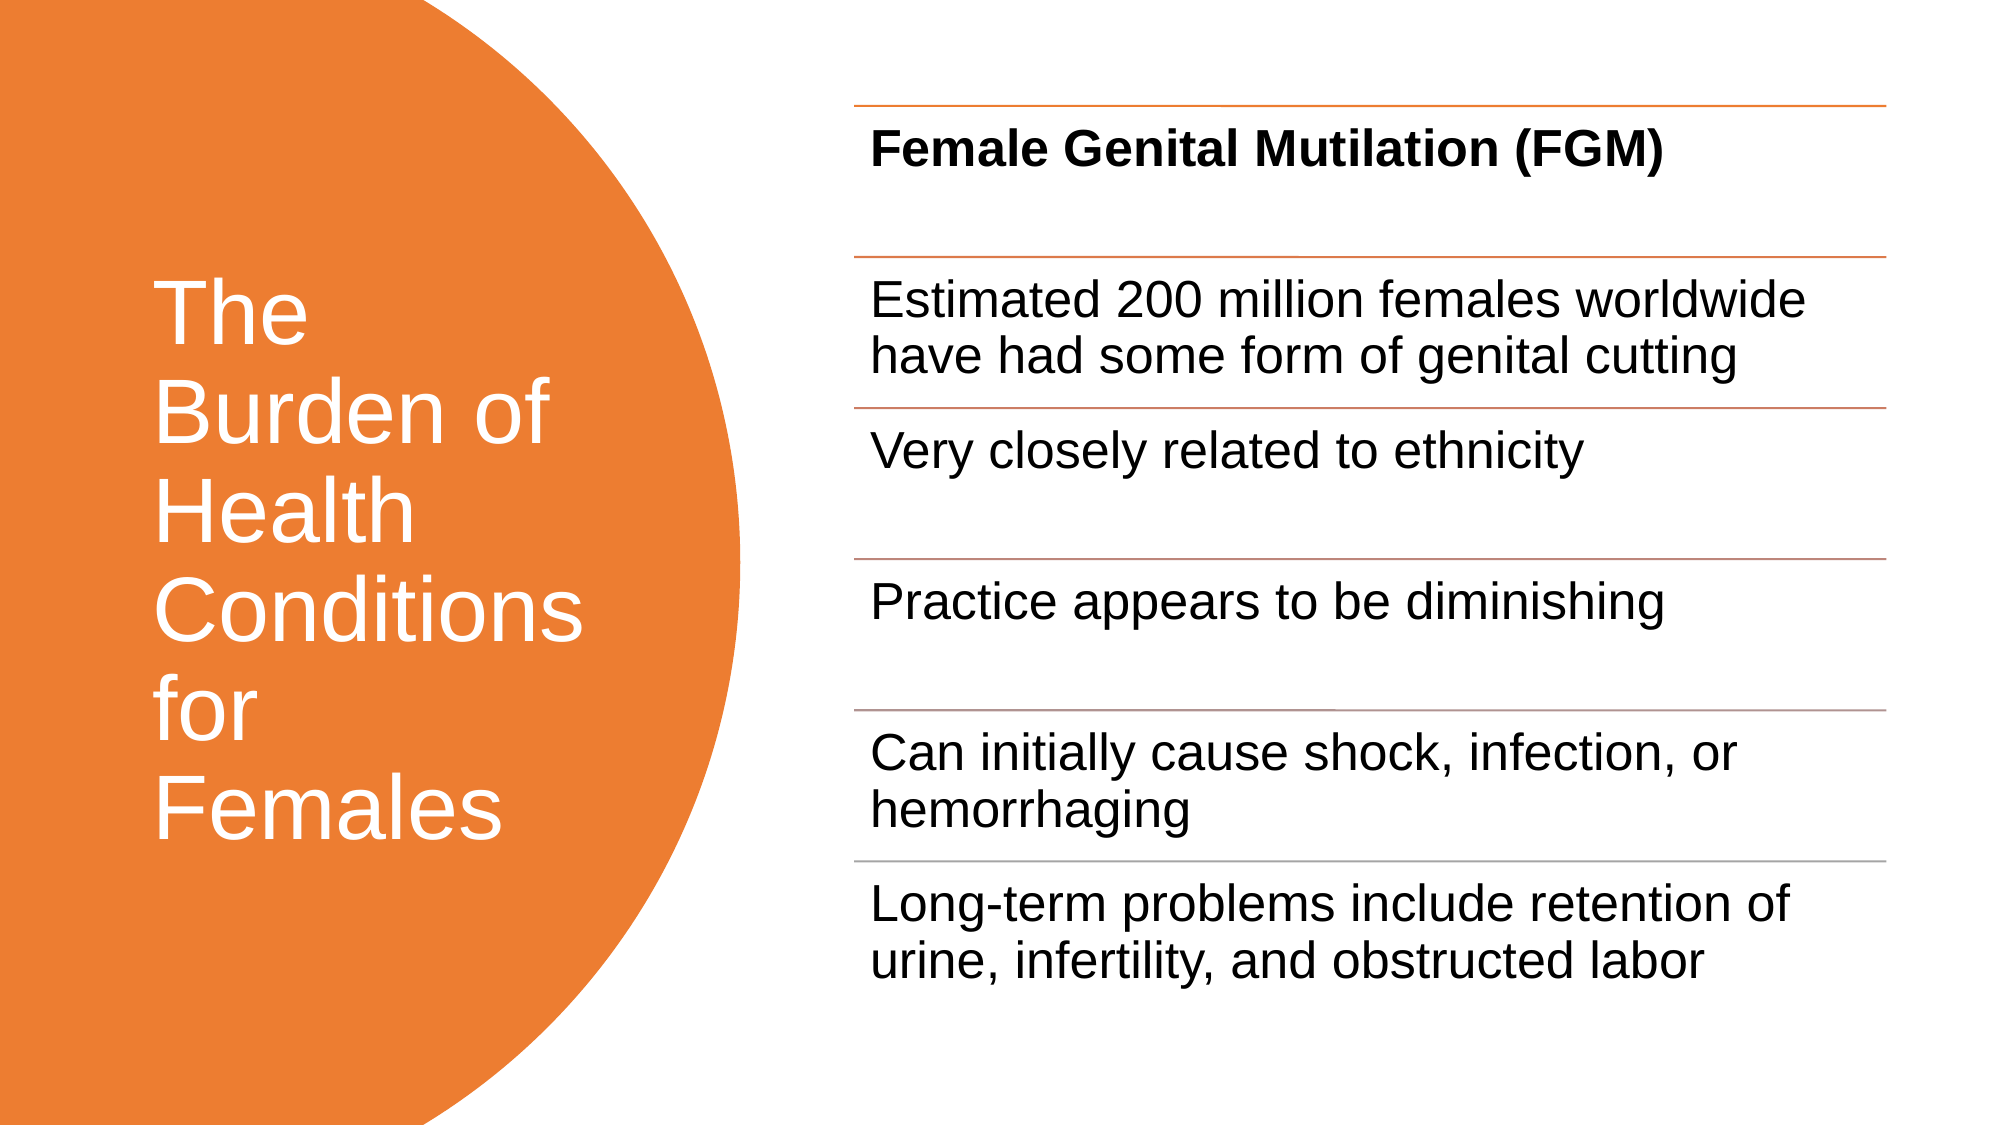

Female Genital Mutilation (FGM)
Estimated 200 million females worldwide have had some form of genital cutting
Very closely related to ethnicity
Practice appears to be diminishing
Can initially cause shock, infection, or hemorrhaging
Long-term problems include retention of urine, infertility, and obstructed labor
# The Burden of Health Conditions for Females